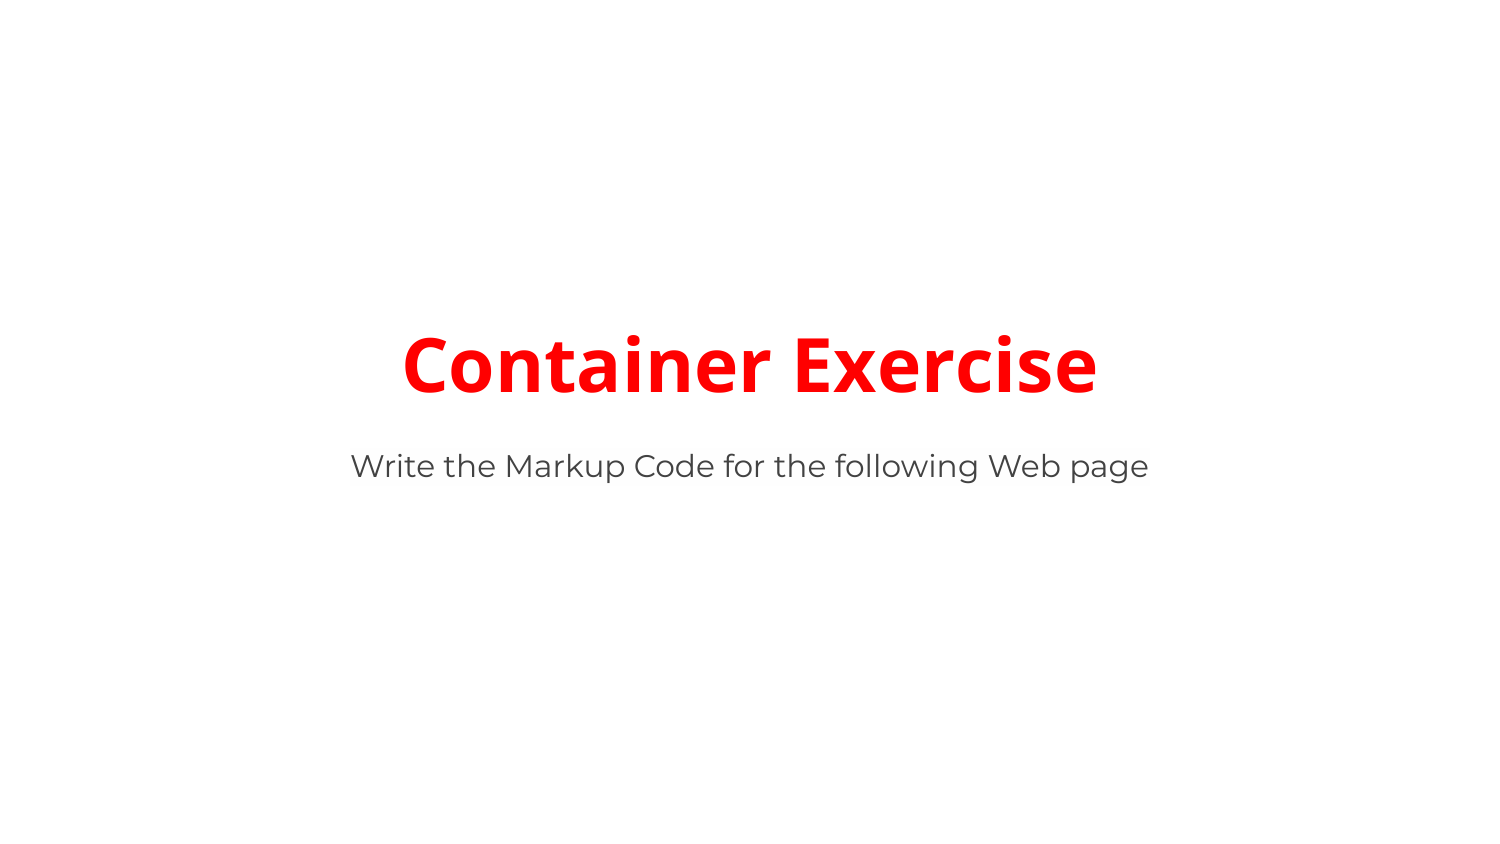

# Container Exercise
Write the Markup Code for the following Web page